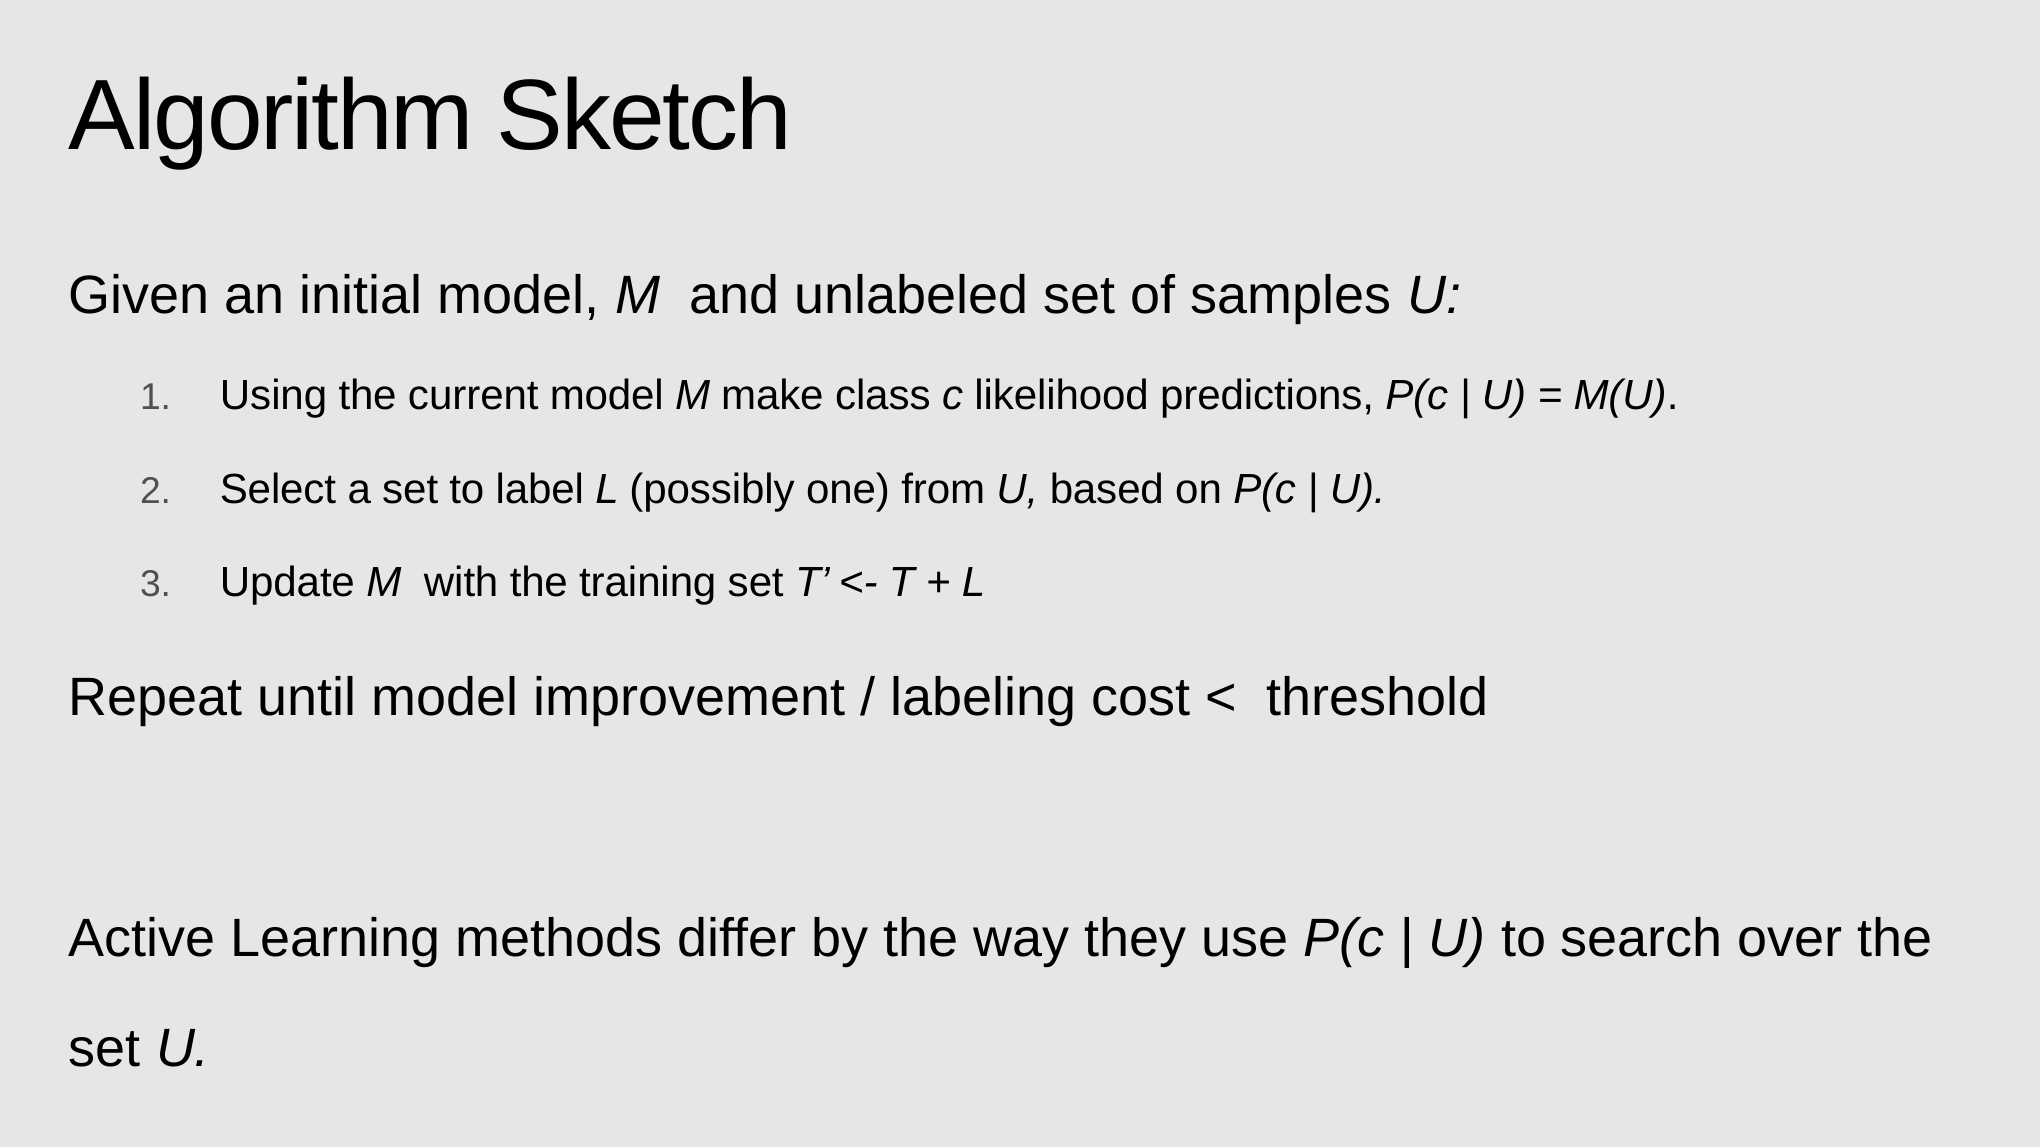

# Algorithm Sketch
Given an initial model, M  and unlabeled set of samples U:
Using the current model M make class c likelihood predictions, P(c | U) = M(U).
Select a set to label L (possibly one) from U, based on P(c | U).
Update M  with the training set T’ <- T + L
Repeat until model improvement / labeling cost <  threshold

Active Learning methods differ by the way they use P(c | U) to search over the set U.